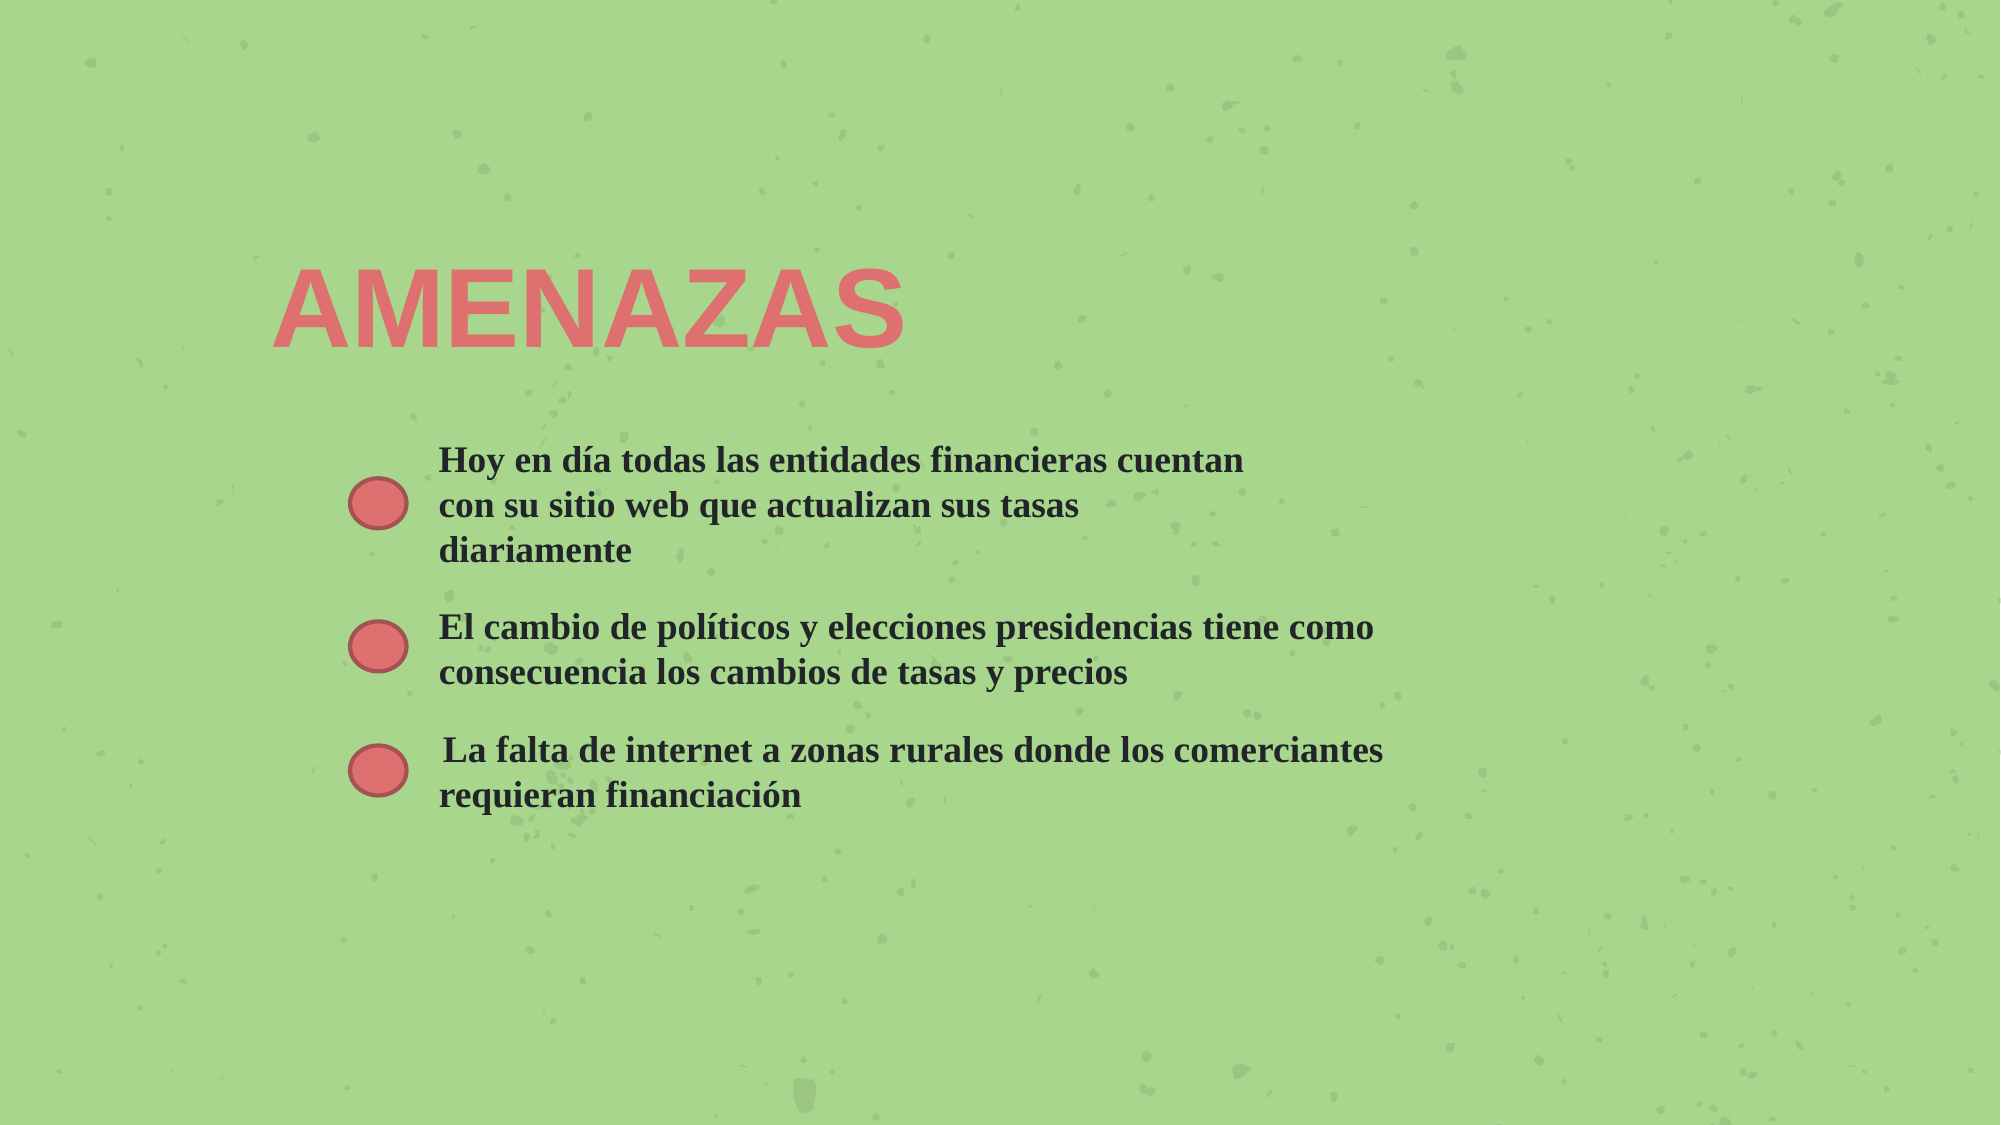

AMENAZAS
Hoy en día todas las entidades financieras cuentan con su sitio web que actualizan sus tasas diariamente

El cambio de políticos y elecciones presidencias tiene como consecuencia los cambios de tasas y precios

 La falta de internet a zonas rurales donde los comerciantes requieran financiación